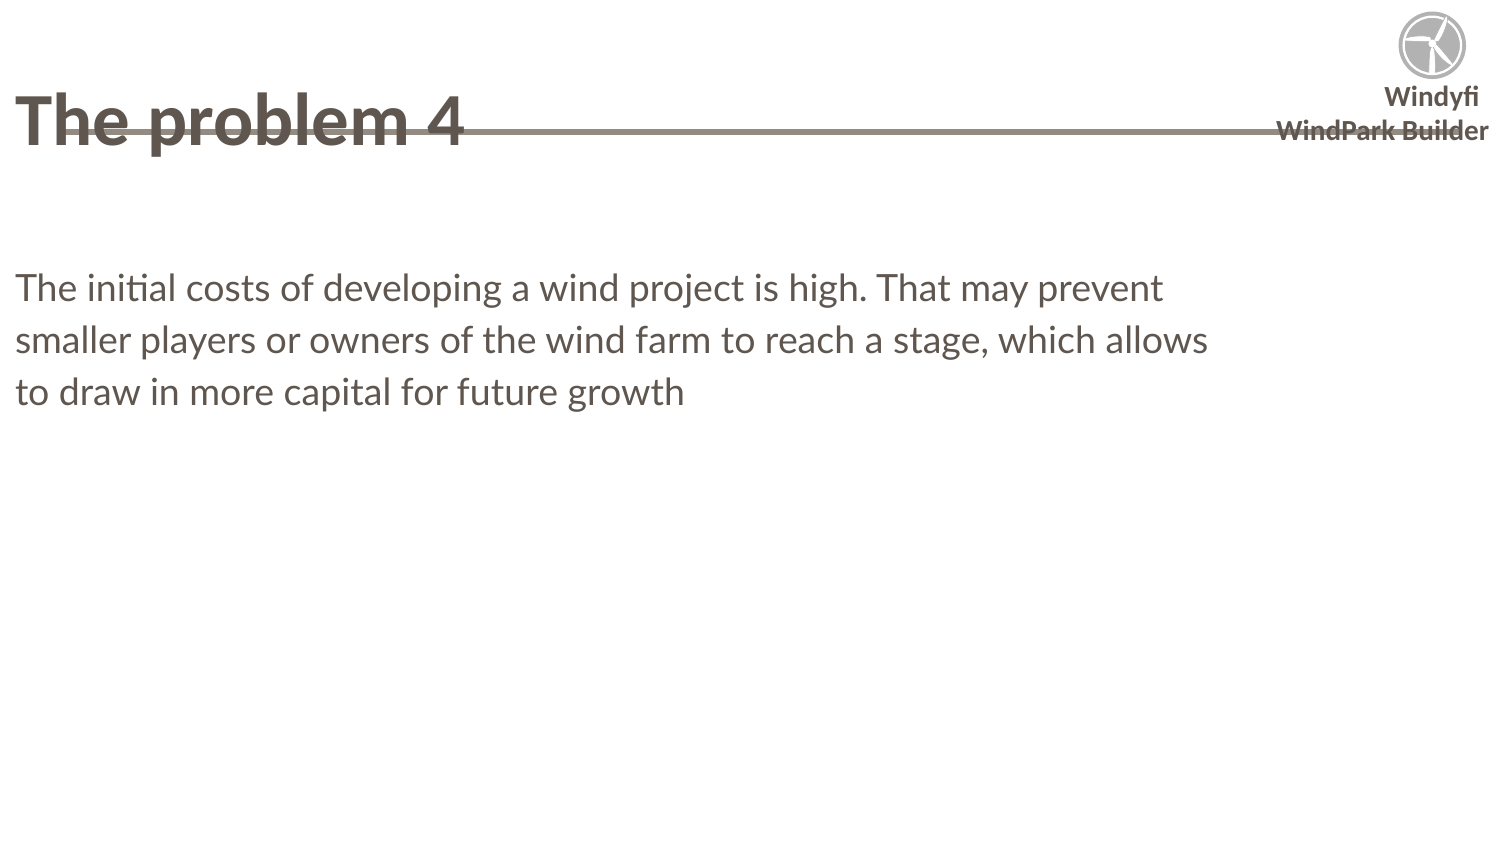

The problem 4
WindPark Builder
The initial costs of developing a wind project is high. That may prevent smaller players or owners of the wind farm to reach a stage, which allows to draw in more capital for future growth